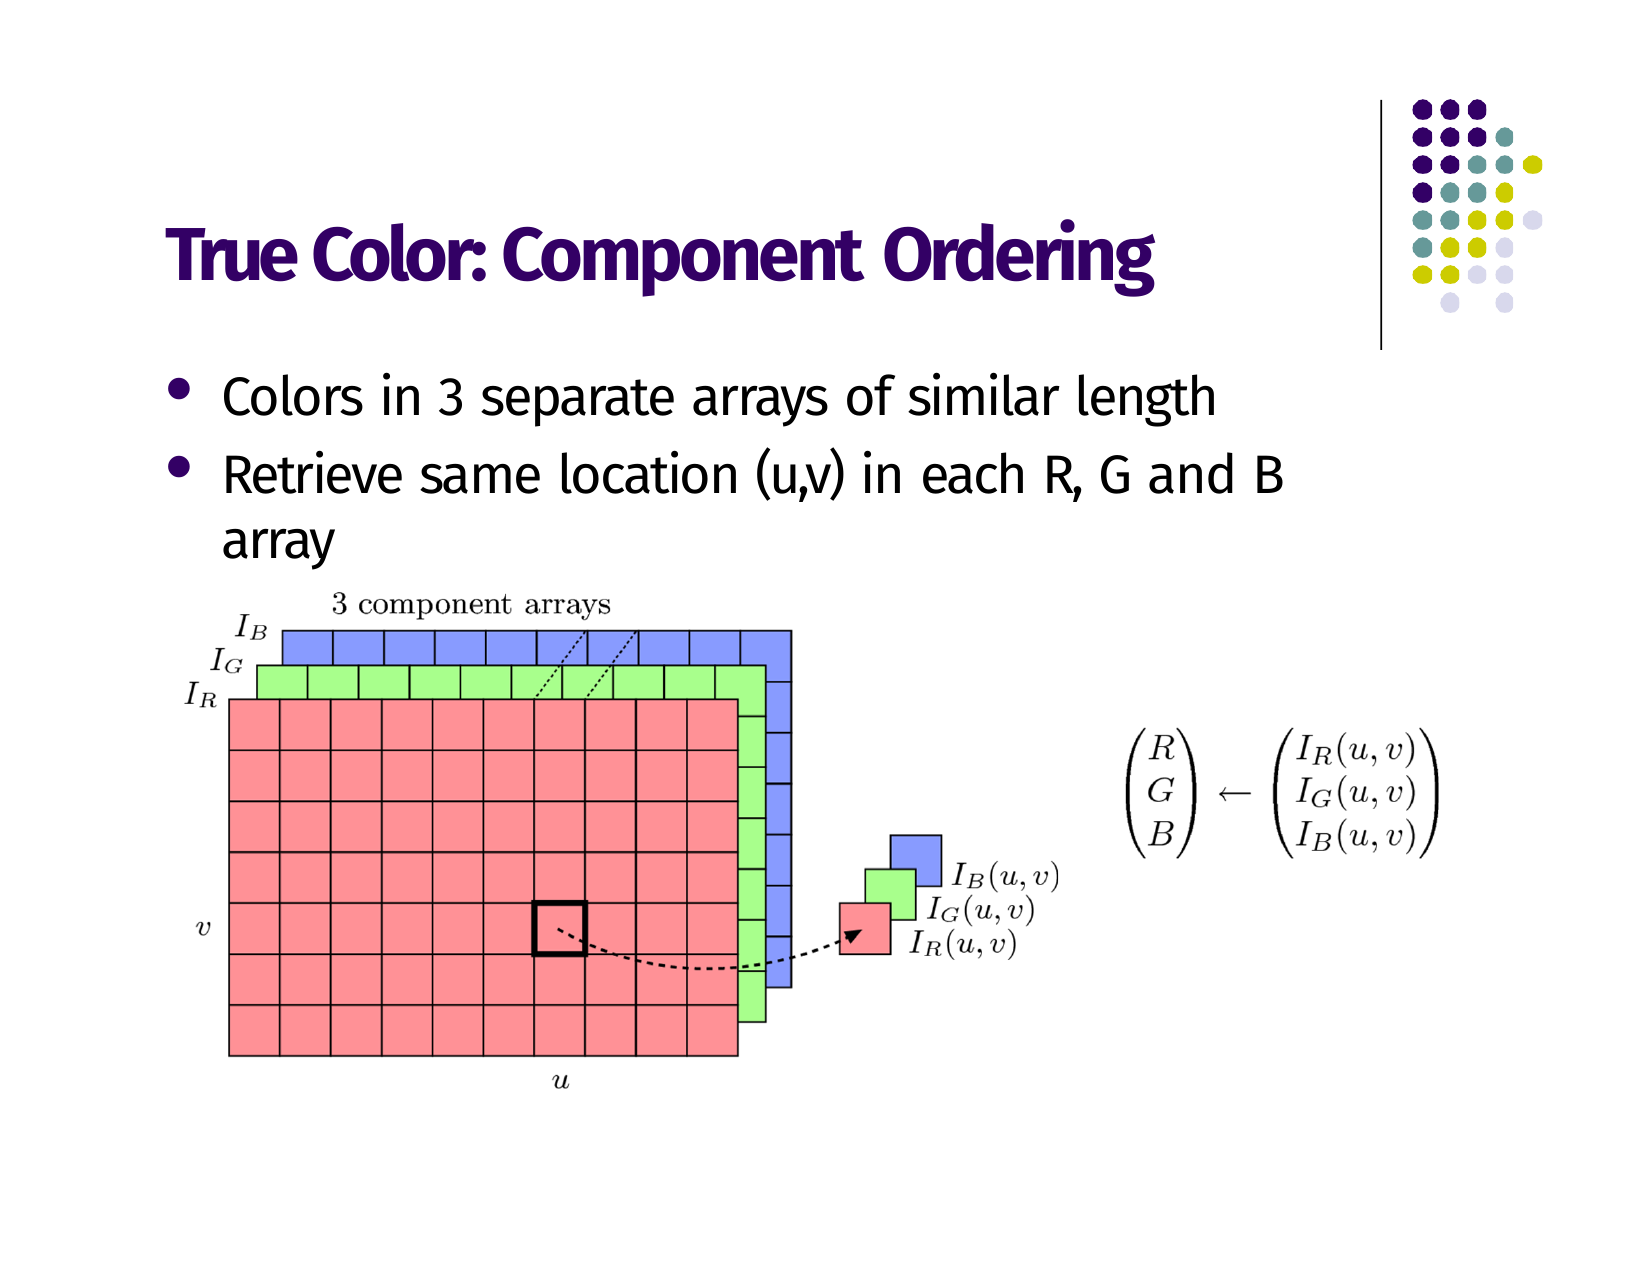

# True Color: Component Ordering
Colors in 3 separate arrays of similar length
Retrieve same location (u,v) in each R, G and B array